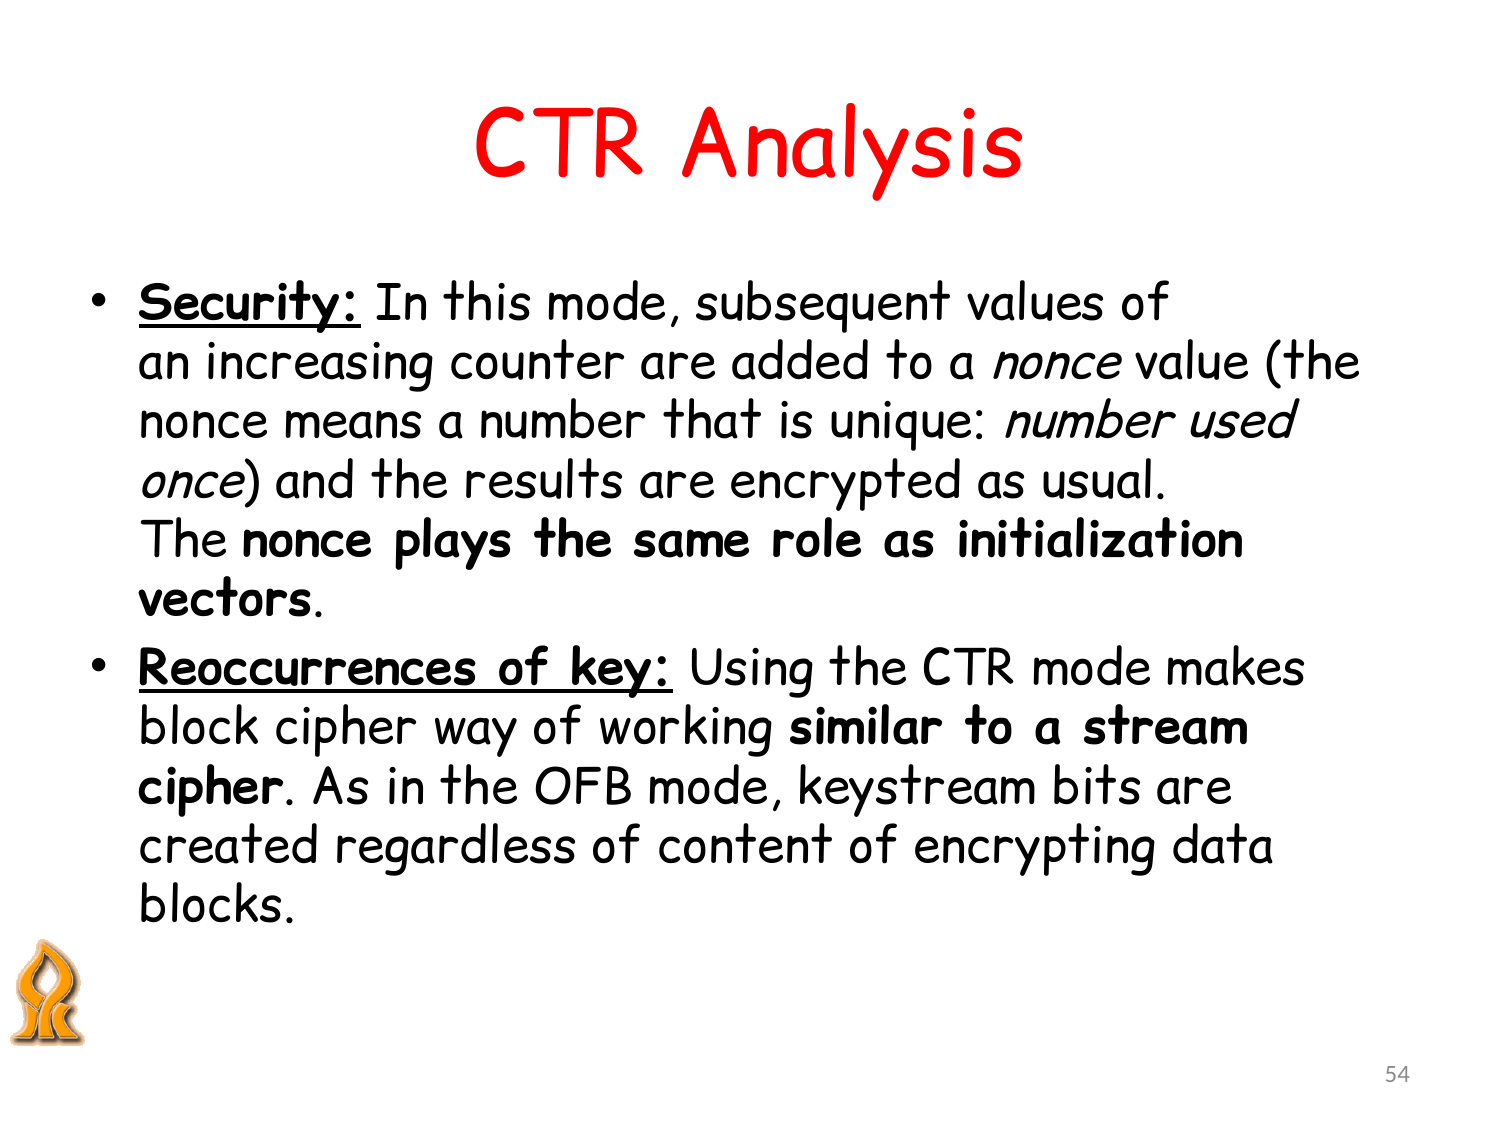

# CTR Analysis
Security: In this mode, subsequent values of an increasing counter are added to a nonce value (the nonce means a number that is unique: number used once) and the results are encrypted as usual. The nonce plays the same role as initialization vectors.
Reoccurrences of key: Using the CTR mode makes block cipher way of working similar to a stream cipher. As in the OFB mode, keystream bits are created regardless of content of encrypting data blocks.
54